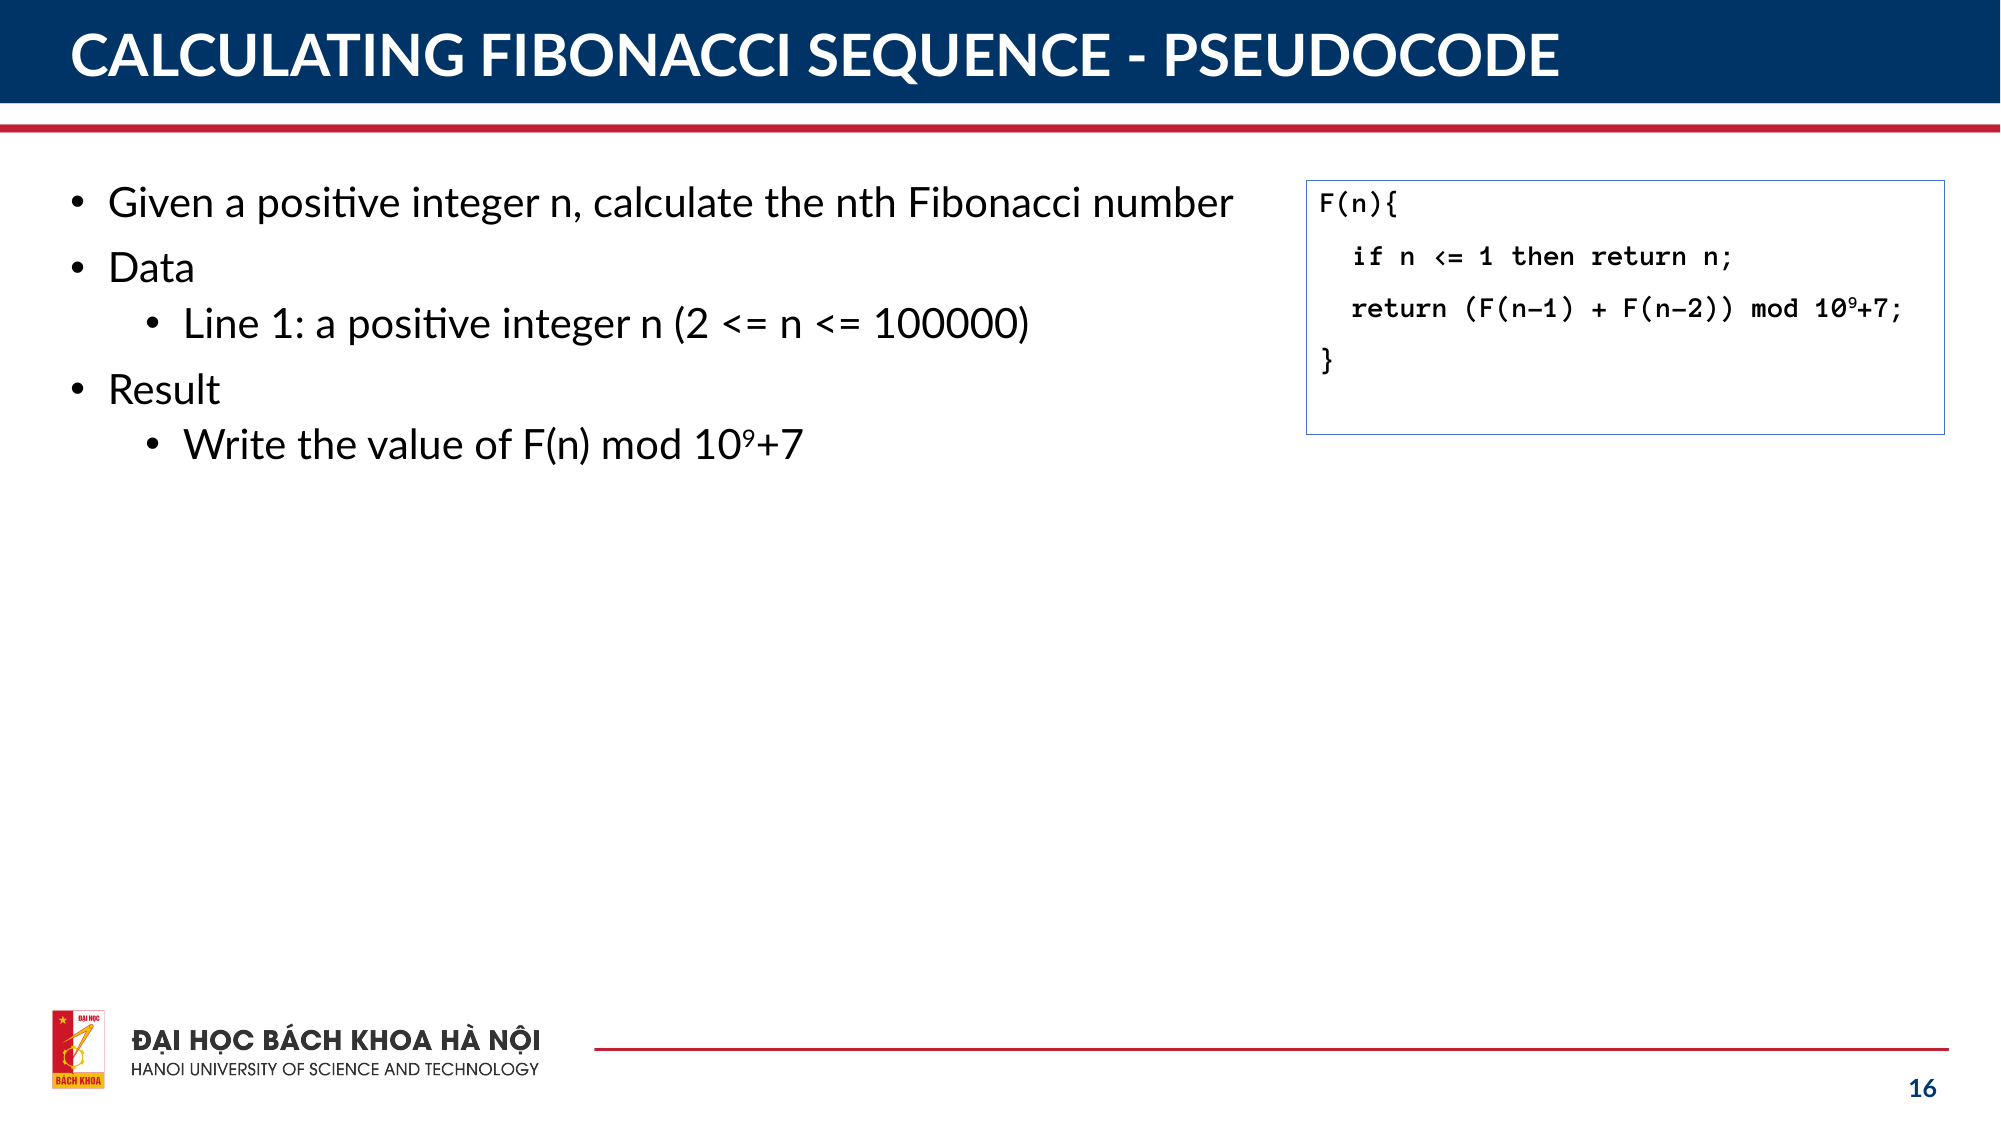

# CALCULATING FIBONACCI SEQUENCE - PSEUDOCODE
Given a positive integer n, calculate the nth Fibonacci number
Data
Line 1: a positive integer n (2 <= n <= 100000)
Result
Write the value of F(n) mod 109+7
F(n){
  if n <= 1 then return n;
  return (F(n-1) + F(n-2)) mod 109+7;
}
16